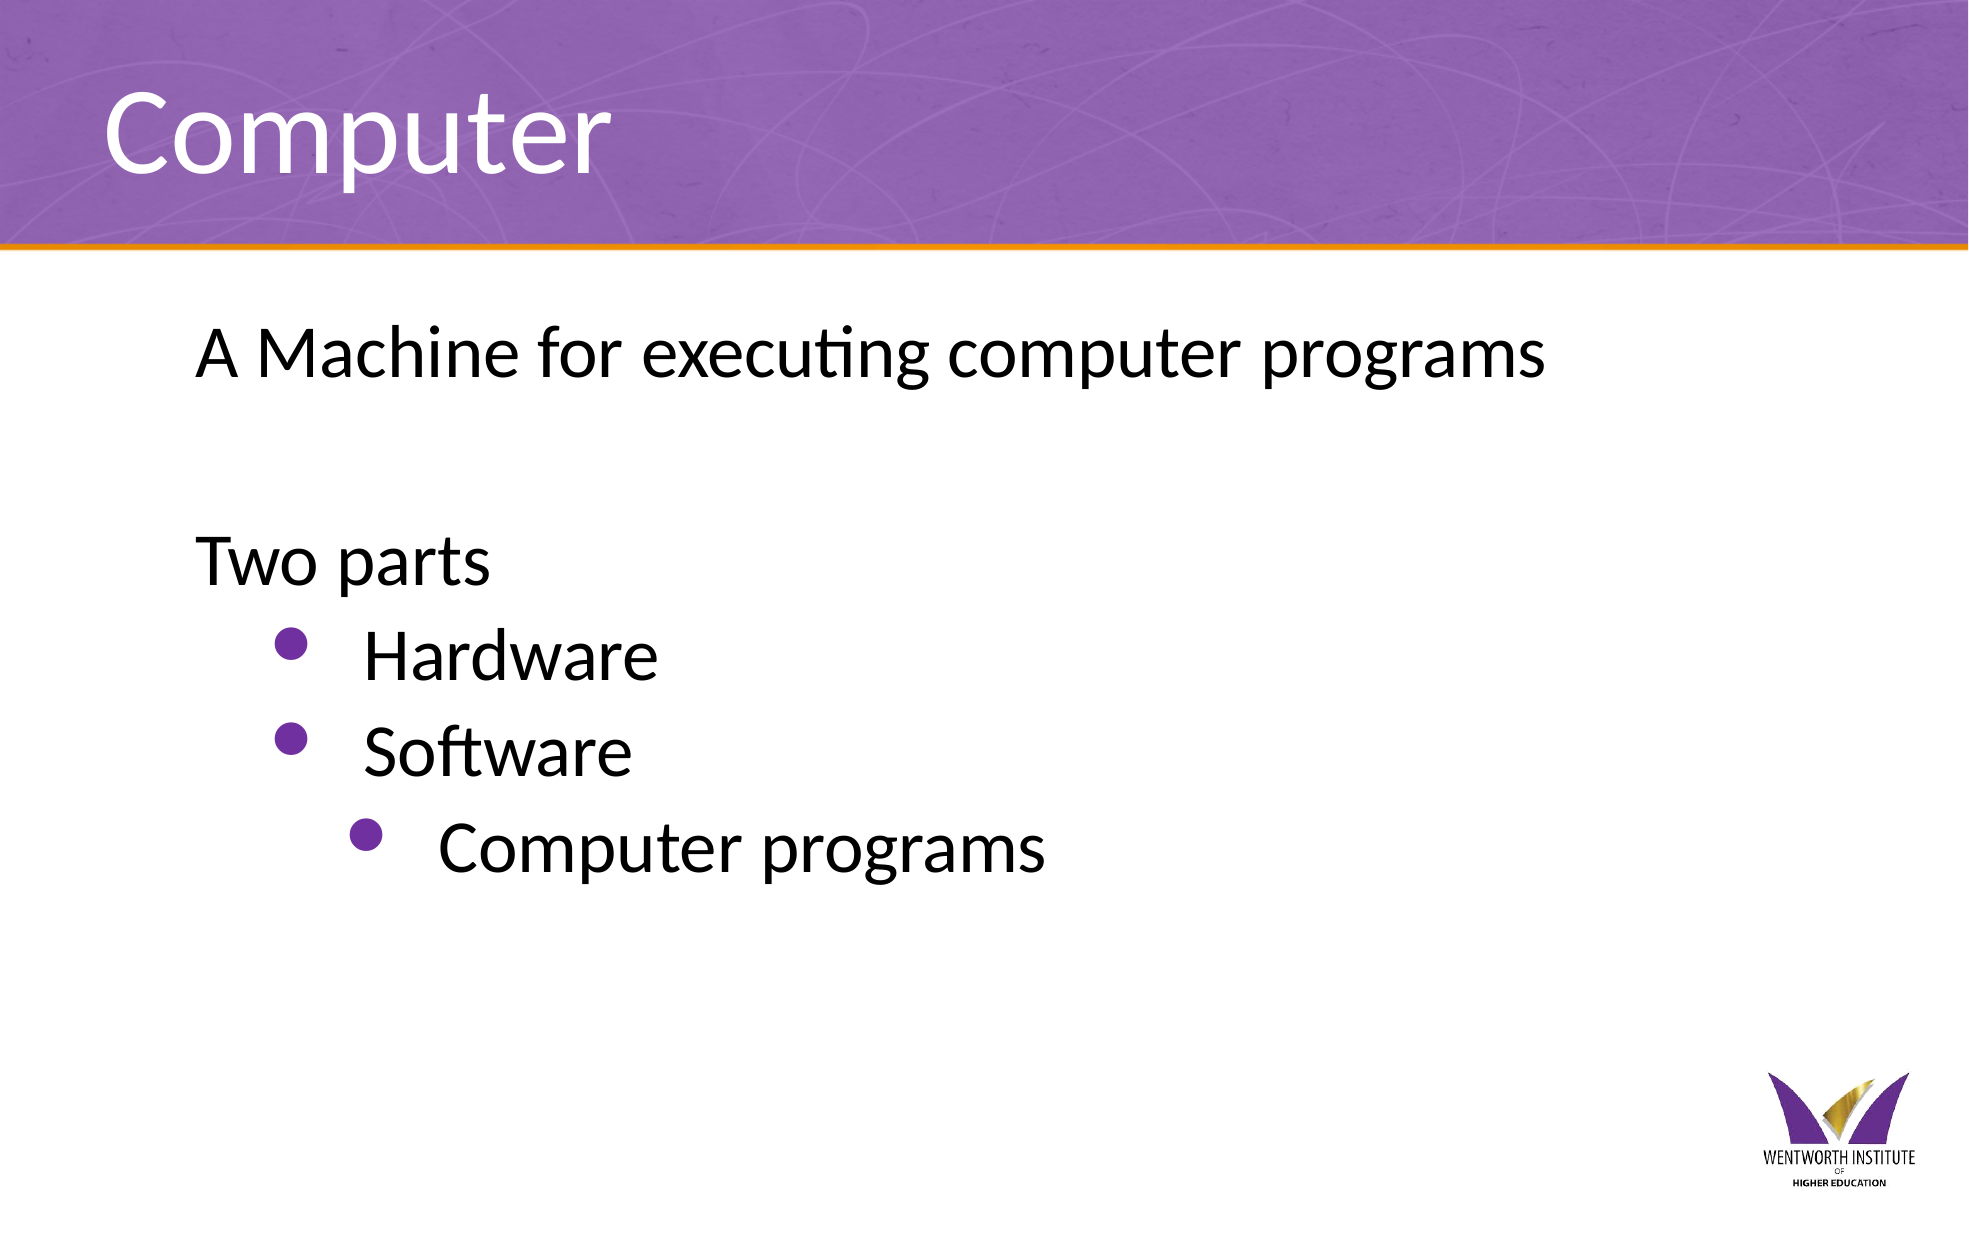

# Computer
A Machine for executing computer programs

Two parts
Hardware
Software
Computer programs